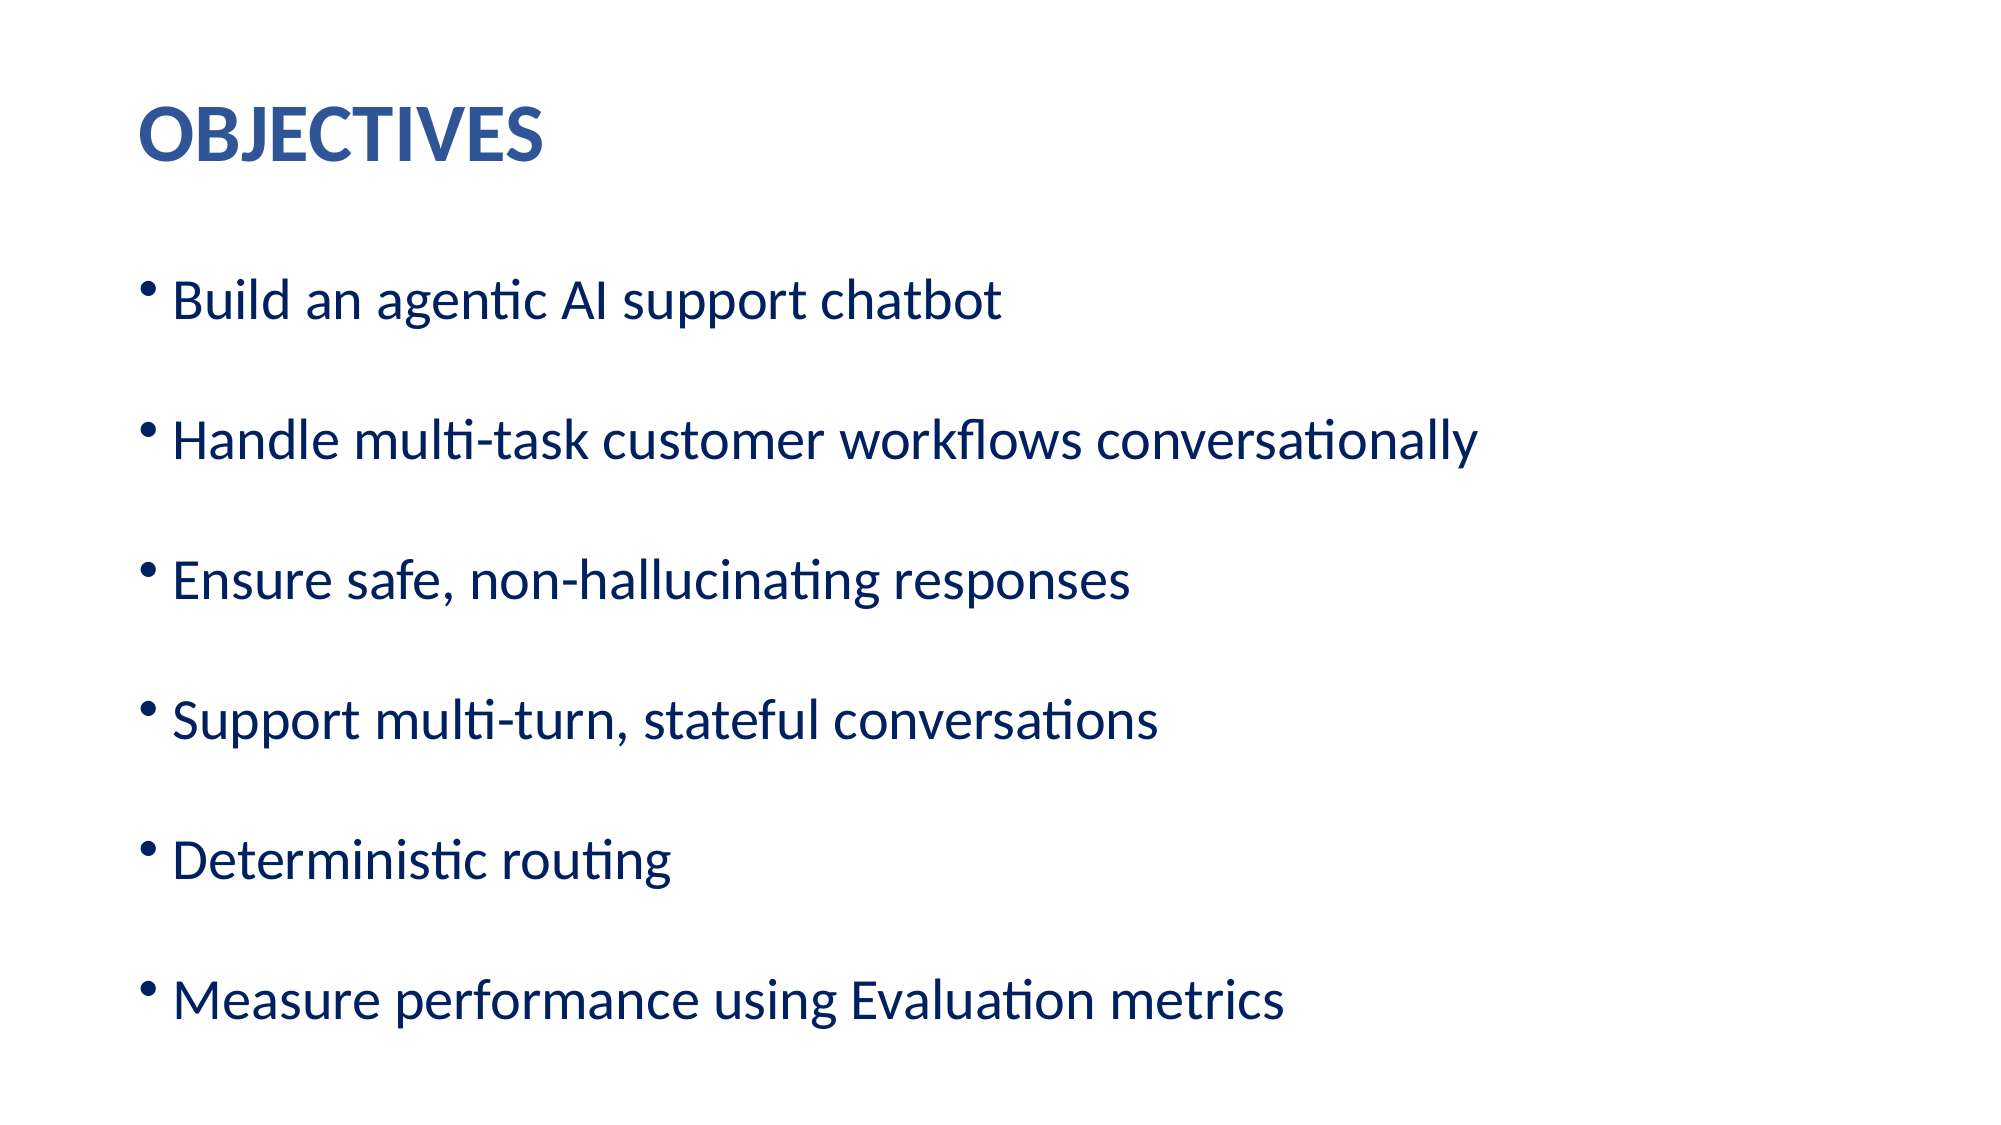

# OBJECTIVES
 Build an agentic AI support chatbot
 Handle multi-task customer workflows conversationally
 Ensure safe, non-hallucinating responses
 Support multi-turn, stateful conversations
 Deterministic routing
 Measure performance using Evaluation metrics